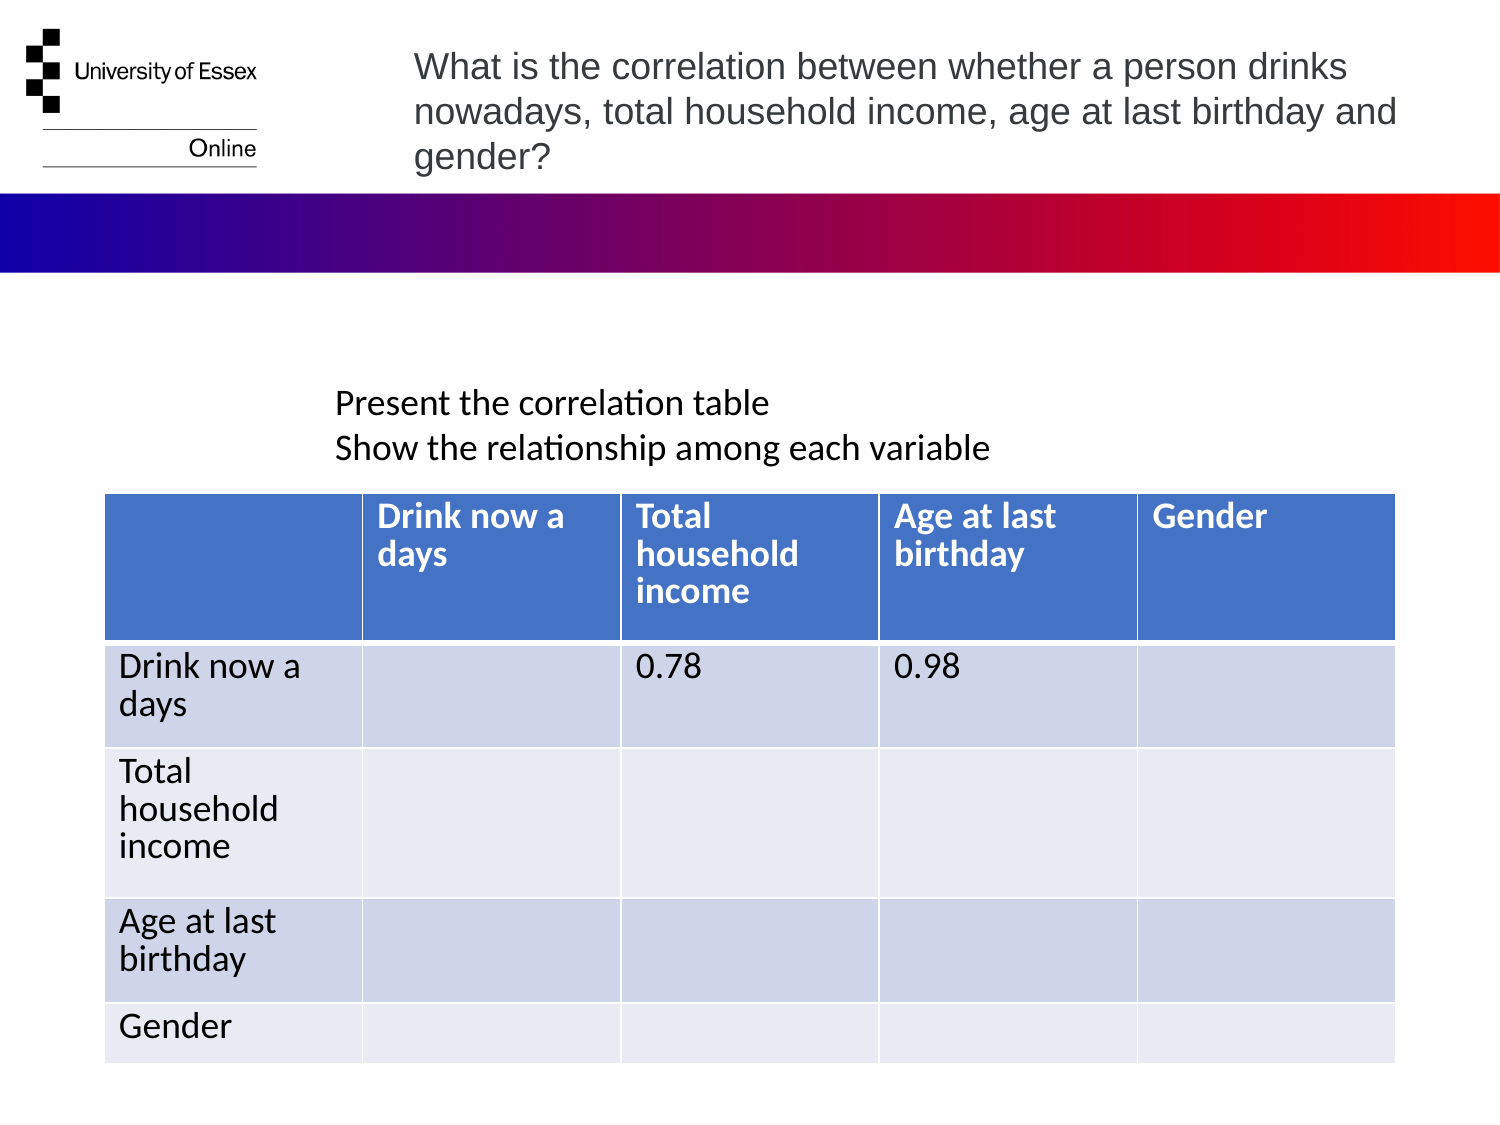

What is the correlation between whether a person drinks nowadays, total household income, age at last birthday and gender?
Present the correlation table
Show the relationship among each variable
|  | Drink now a days | Total household income | Age at last birthday | Gender |
| --- | --- | --- | --- | --- |
| Drink now a days |  | 0.78 | 0.98 |  |
| Total household income |  |  |  |  |
| Age at last birthday |  |  |  |  |
| Gender |  |  |  |  |